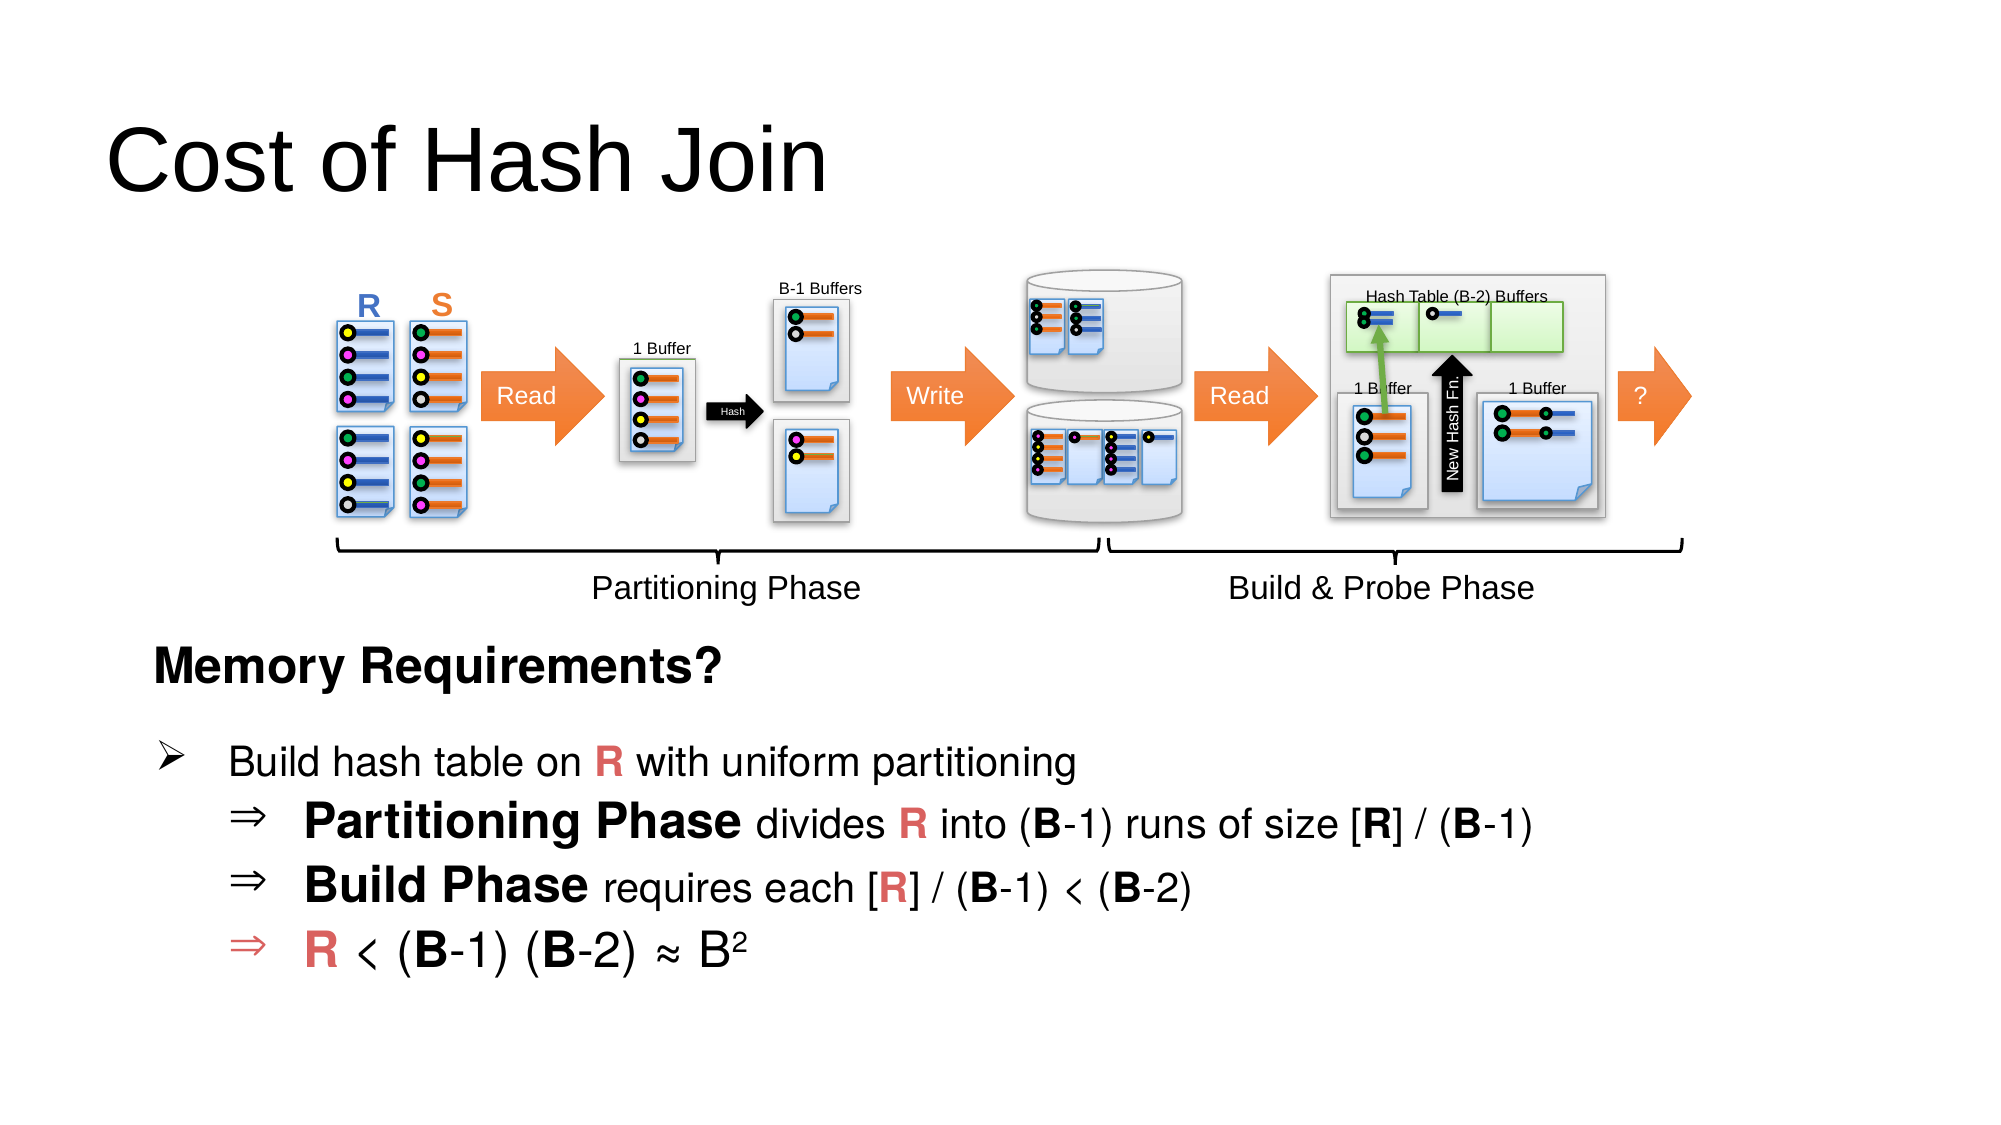

# Cost of Hash Join

B-1 Buffers

1 Buffer

Hash

Hash Table (B-2) Buffers

1 Buffer

1 Buffer

New Hash Fn.

S
R

Read
Write
Read
?
Partitioning Phase
Build & Probe Phase
Memory Requirements?
Build hash table on R with uniform partitioning
Partitioning Phase divides R into (B-1) runs of size [R] / (B-1)
Build Phase requires each [R] / (B-1) < (B-2)
R < (B-1) (B-2) ≈ B2